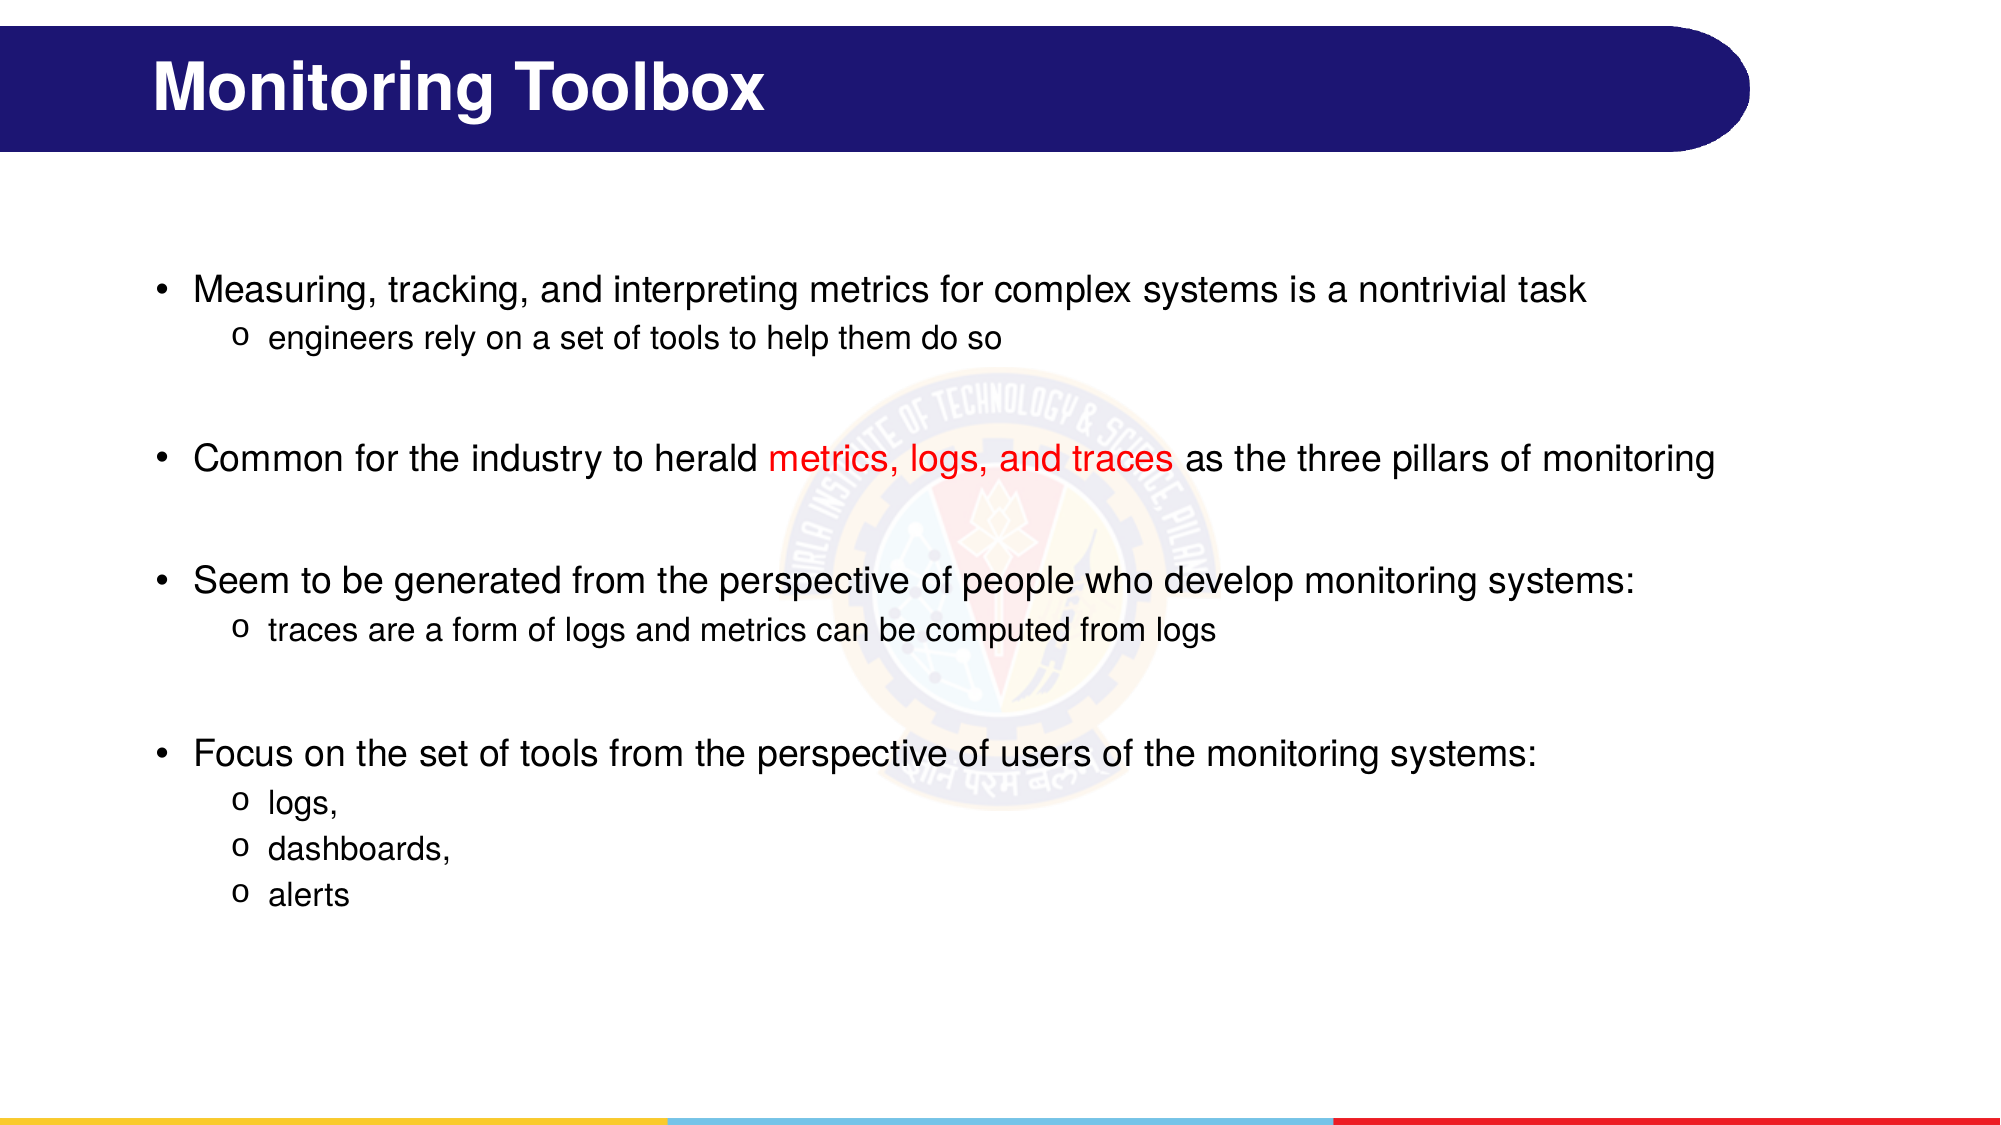

# Monitoring Toolbox

Measuring, tracking, and interpreting metrics for complex systems is a nontrivial task
engineers rely on a set of tools to help them do so

Common for the industry to herald metrics, logs, and traces as the three pillars of monitoring

Seem to be generated from the perspective of people who develop monitoring systems:
traces are a form of logs and metrics can be computed from logs

Focus on the set of tools from the perspective of users of the monitoring systems:
logs,
dashboards,
alerts